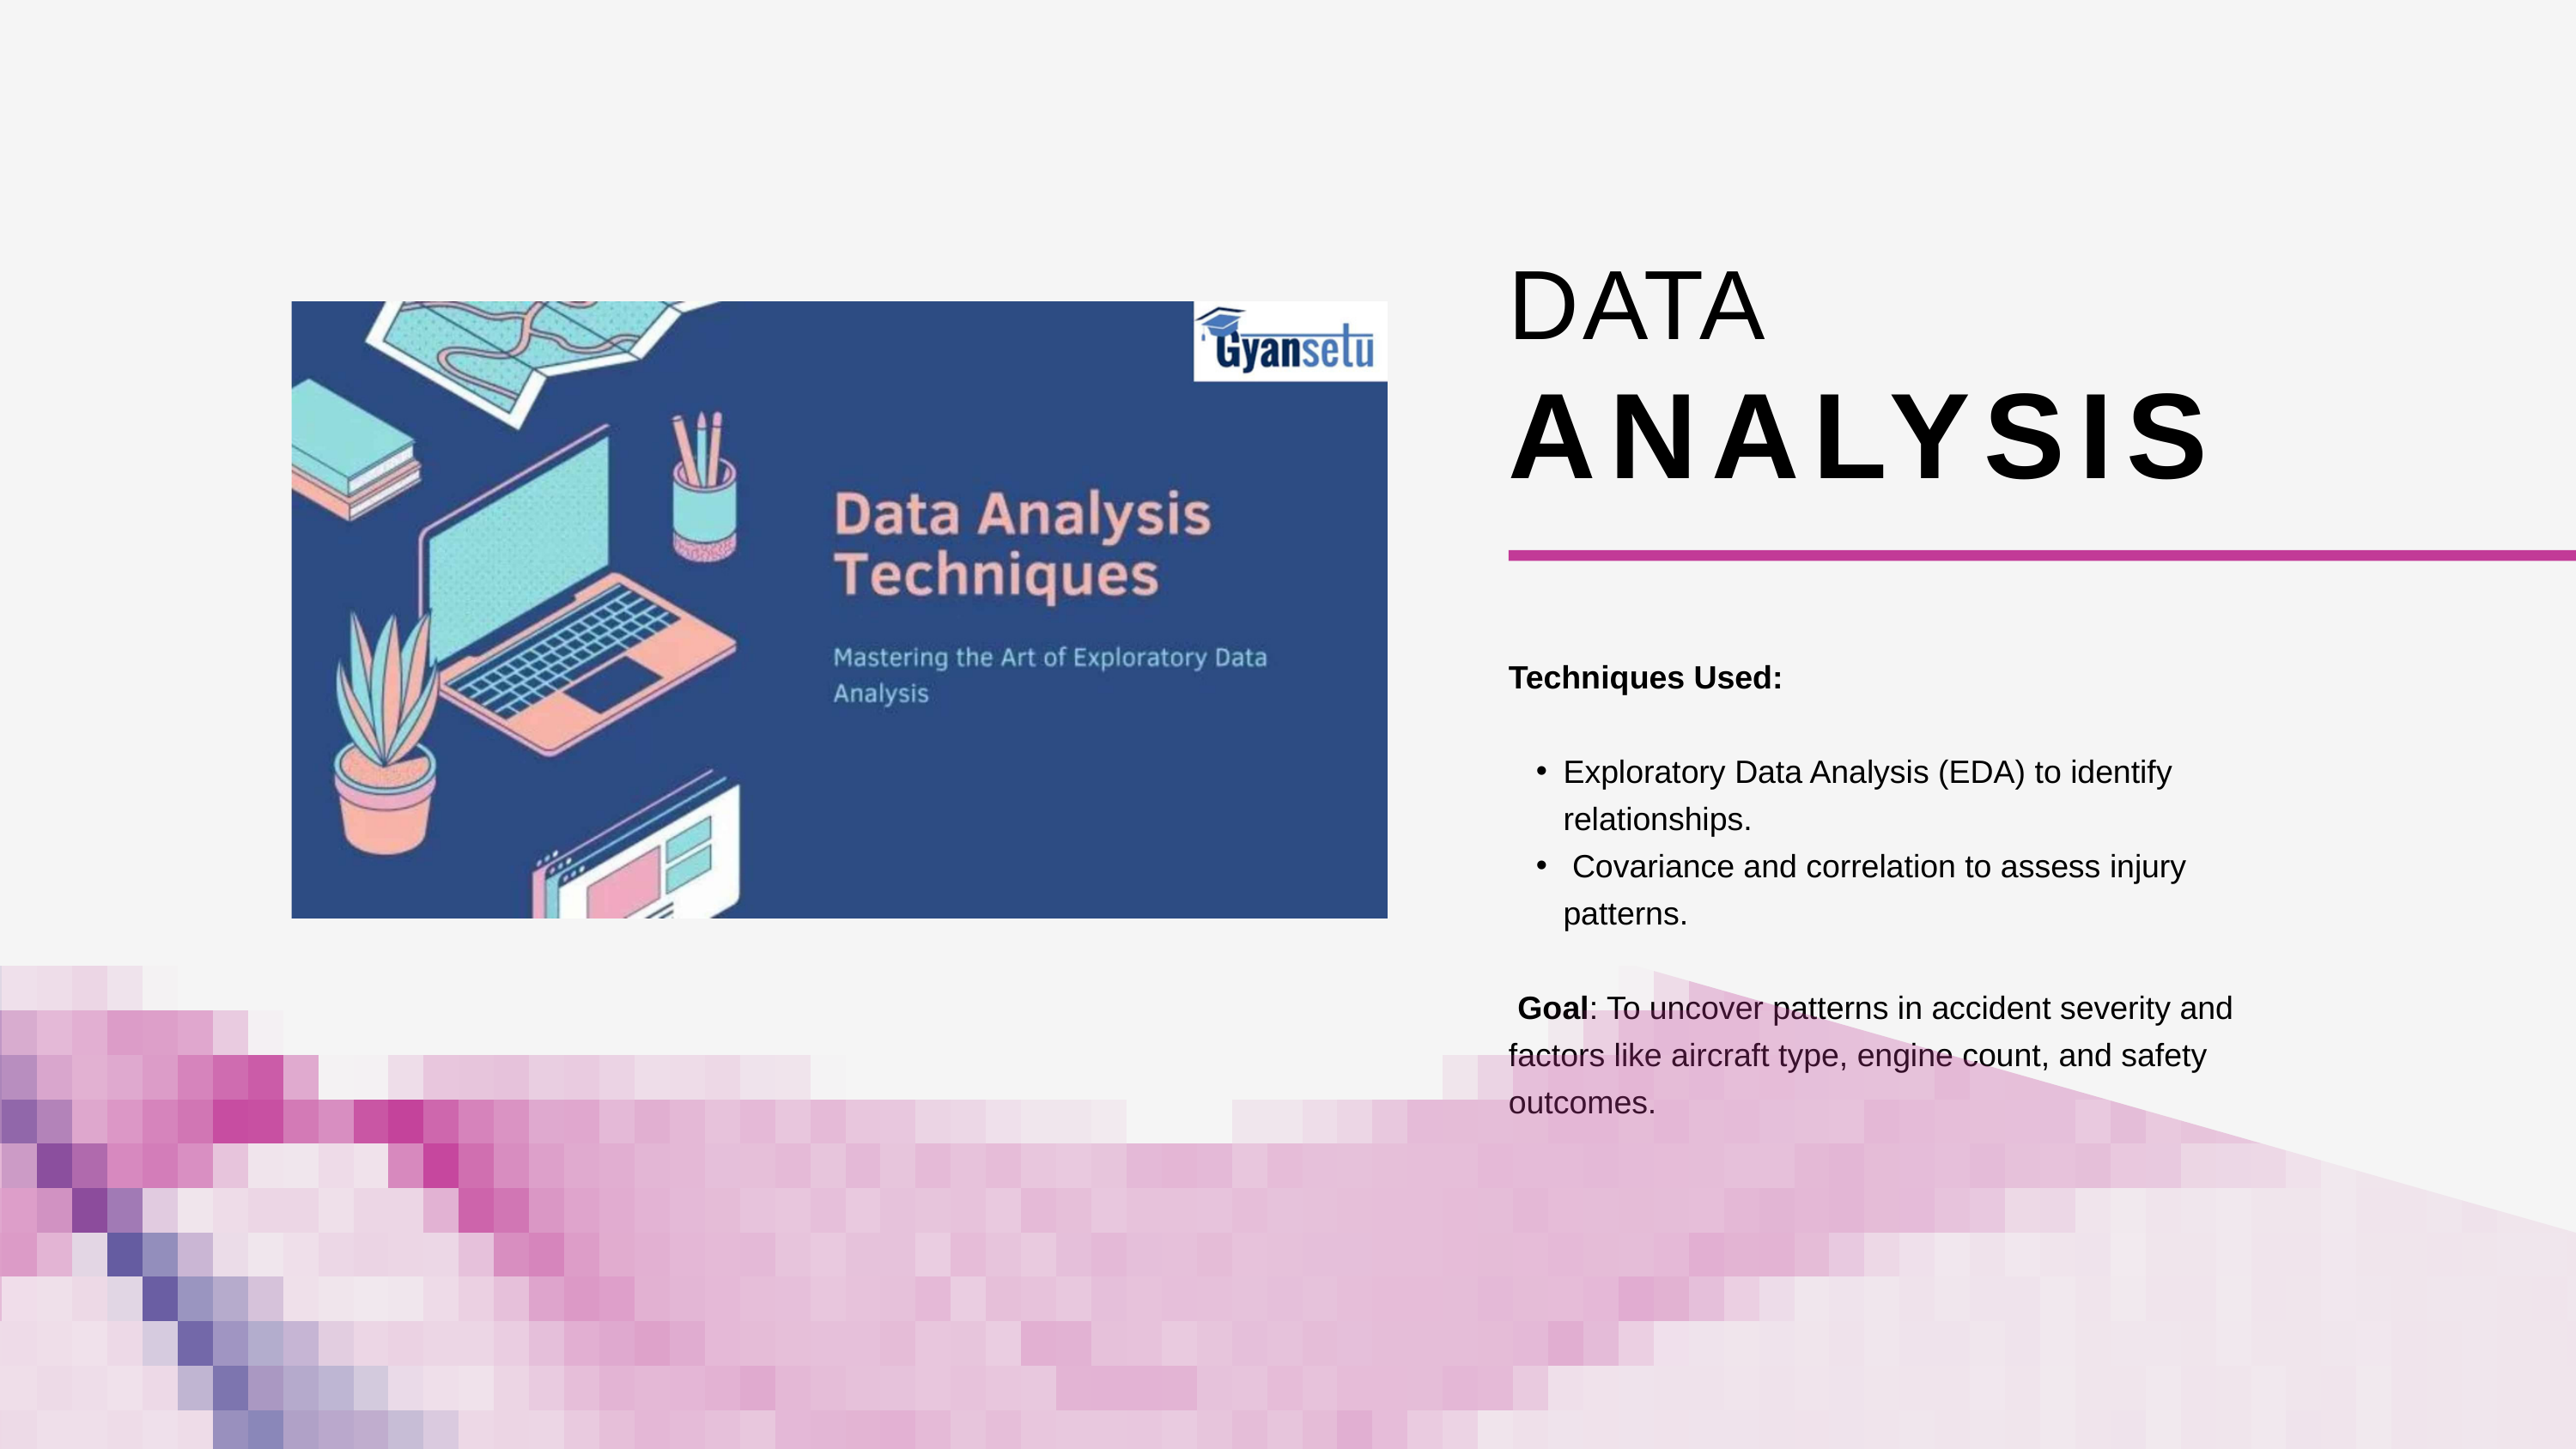

DATA

ANALYSIS

Techniques Used:

Exploratory Data Analysis (EDA) to identify relationships.
 Covariance and correlation to assess injury patterns.

 Goal: To uncover patterns in accident severity and factors like aircraft type, engine count, and safety outcomes.